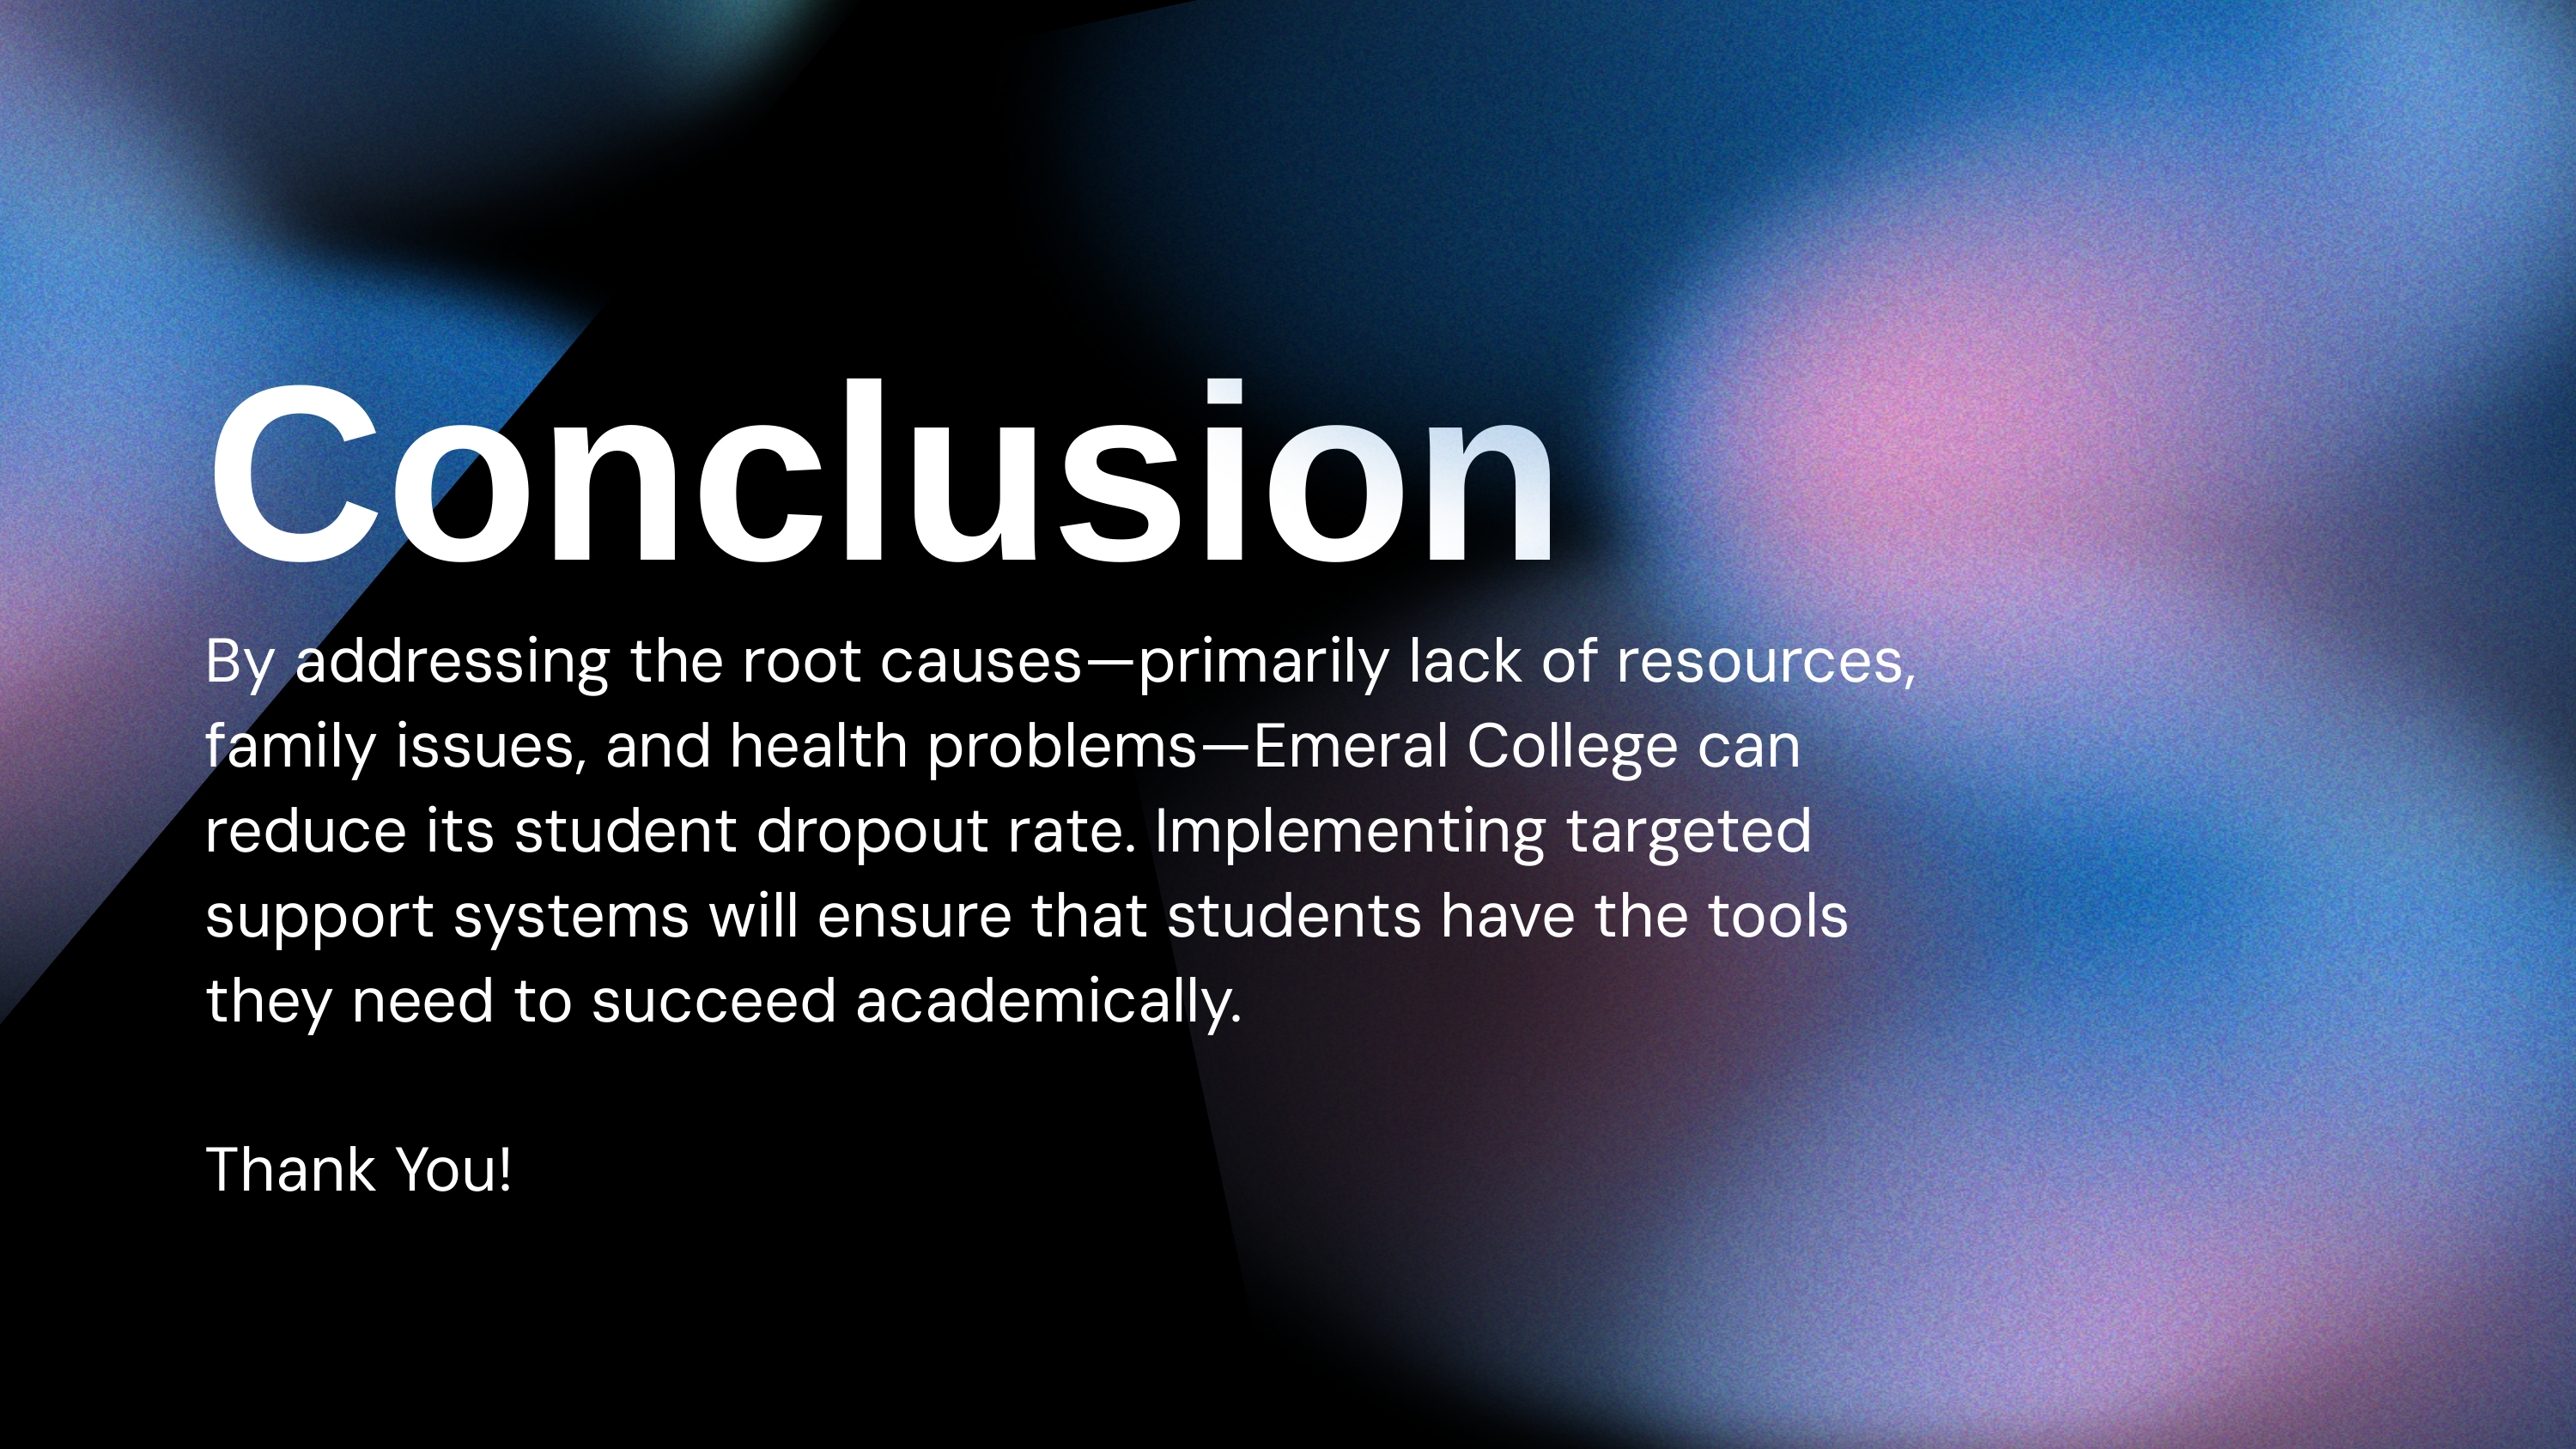

Conclusion
By addressing the root causes—primarily lack of resources, family issues, and health problems—Emeral College can reduce its student dropout rate. Implementing targeted support systems will ensure that students have the tools they need to succeed academically.

Thank You!